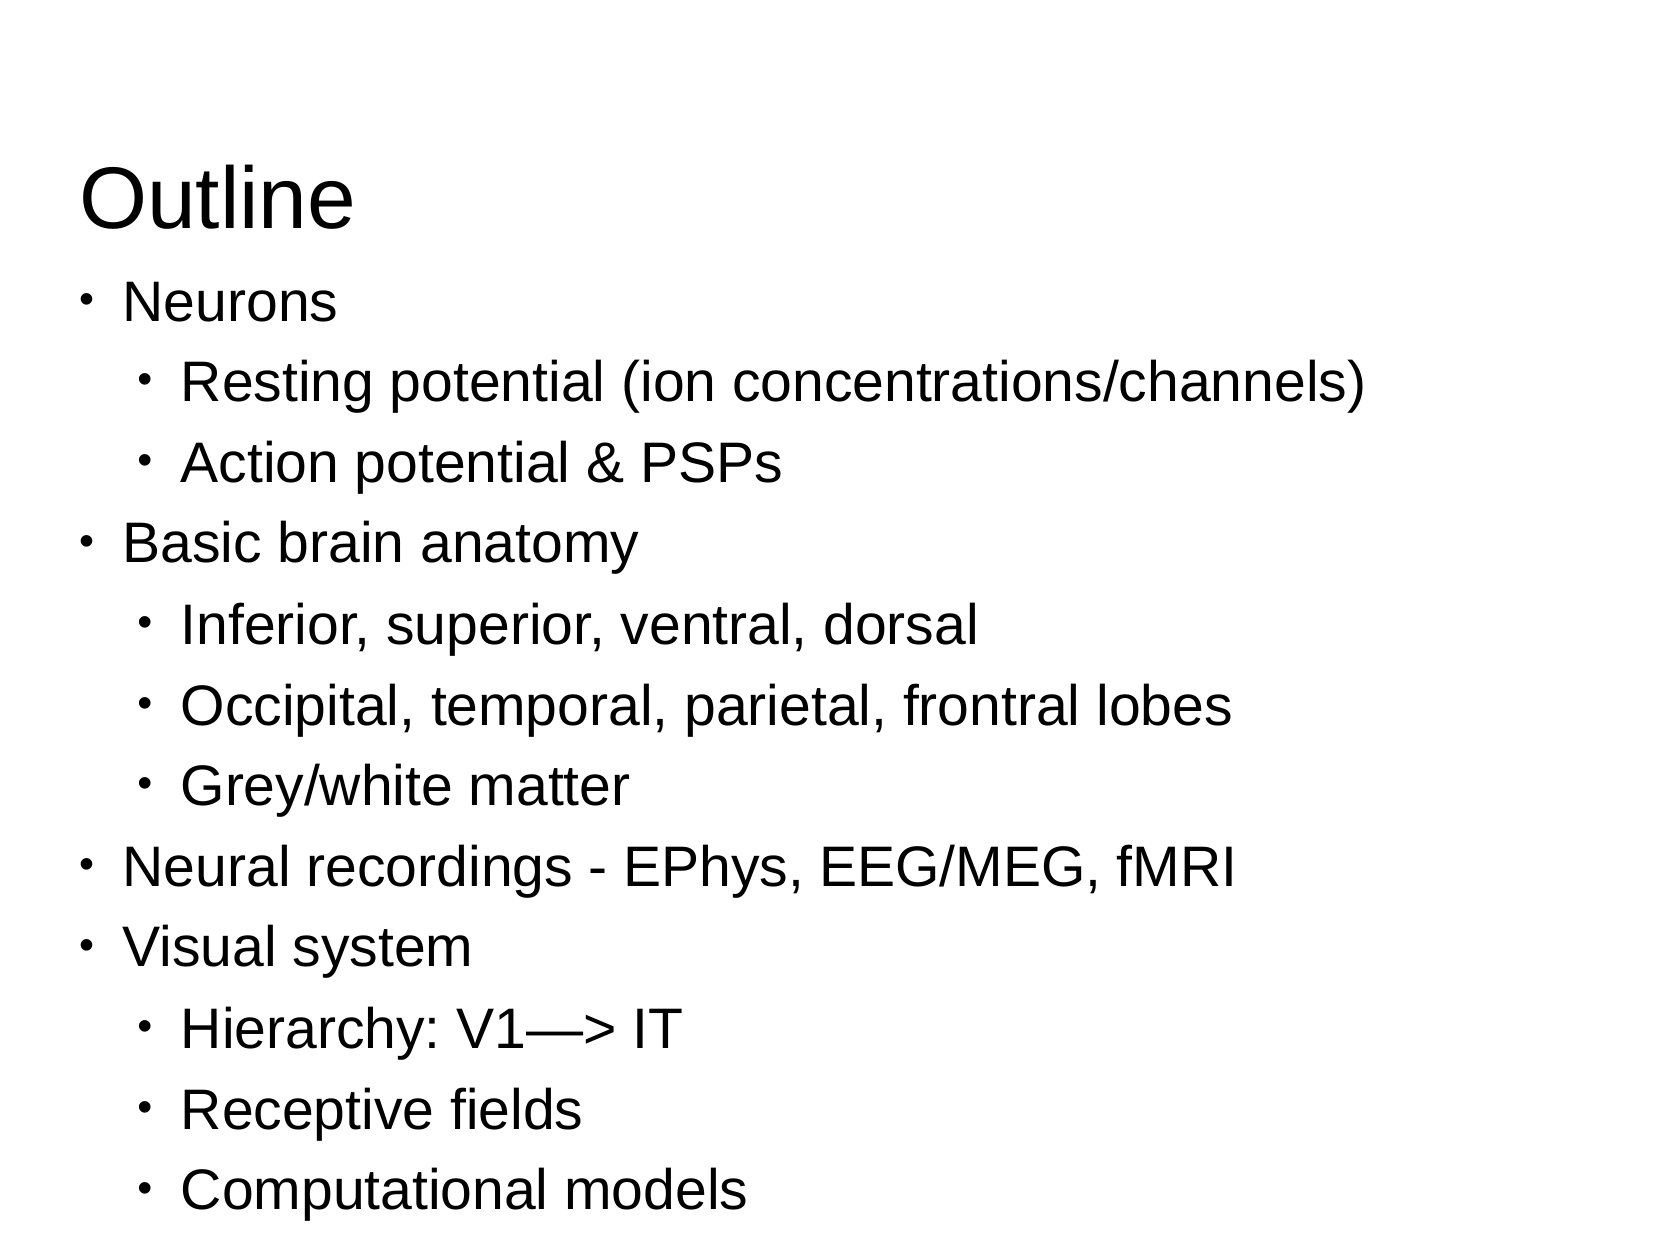

Outline

Neurons
•

Resting potential (ion concentrations/channels)
•

Action potential & PSPs
•

Basic brain anatomy
•

Inferior, superior, ventral, dorsal
•

Occipital, temporal, parietal, frontral lobes
•

Grey/white matter
•

Neural recordings - EPhys, EEG/MEG, fMRI
•

Visual system
•

Hierarchy: V1—> IT
•

Receptive ﬁelds
•

Computational models
•

3